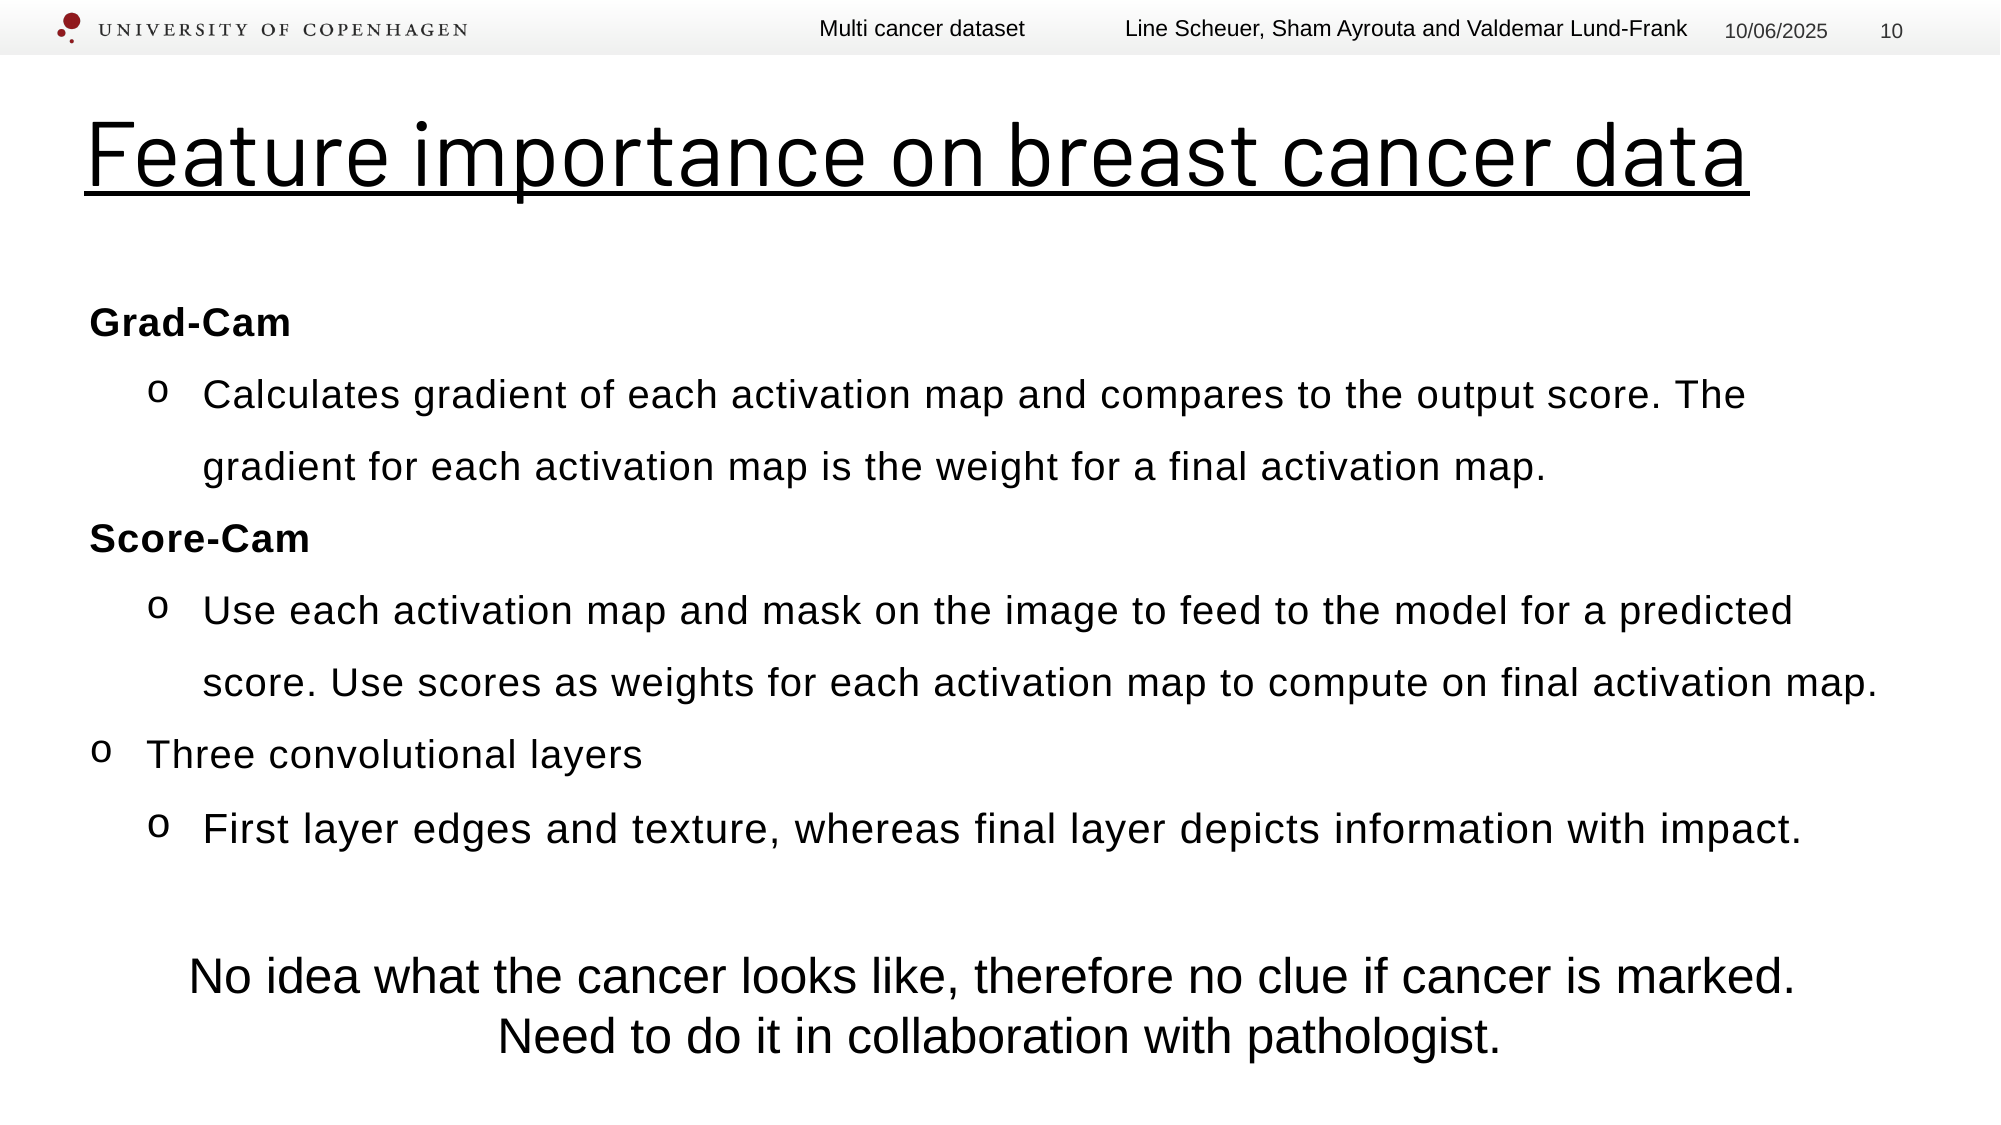

Multi cancer dataset

Line Scheuer, Sham Ayrouta and Valdemar Lund-Frank
10/06/2025
10
Feature importance on breast cancer data
Grad-Cam
Calculates gradient of each activation map and compares to the output score. The gradient for each activation map is the weight for a final activation map.
Score-Cam
Use each activation map and mask on the image to feed to the model for a predicted score. Use scores as weights for each activation map to compute on final activation map.
Three convolutional layers
First layer edges and texture, whereas final layer depicts information with impact.
No idea what the cancer looks like, therefore no clue if cancer is marked.
Need to do it in collaboration with pathologist.